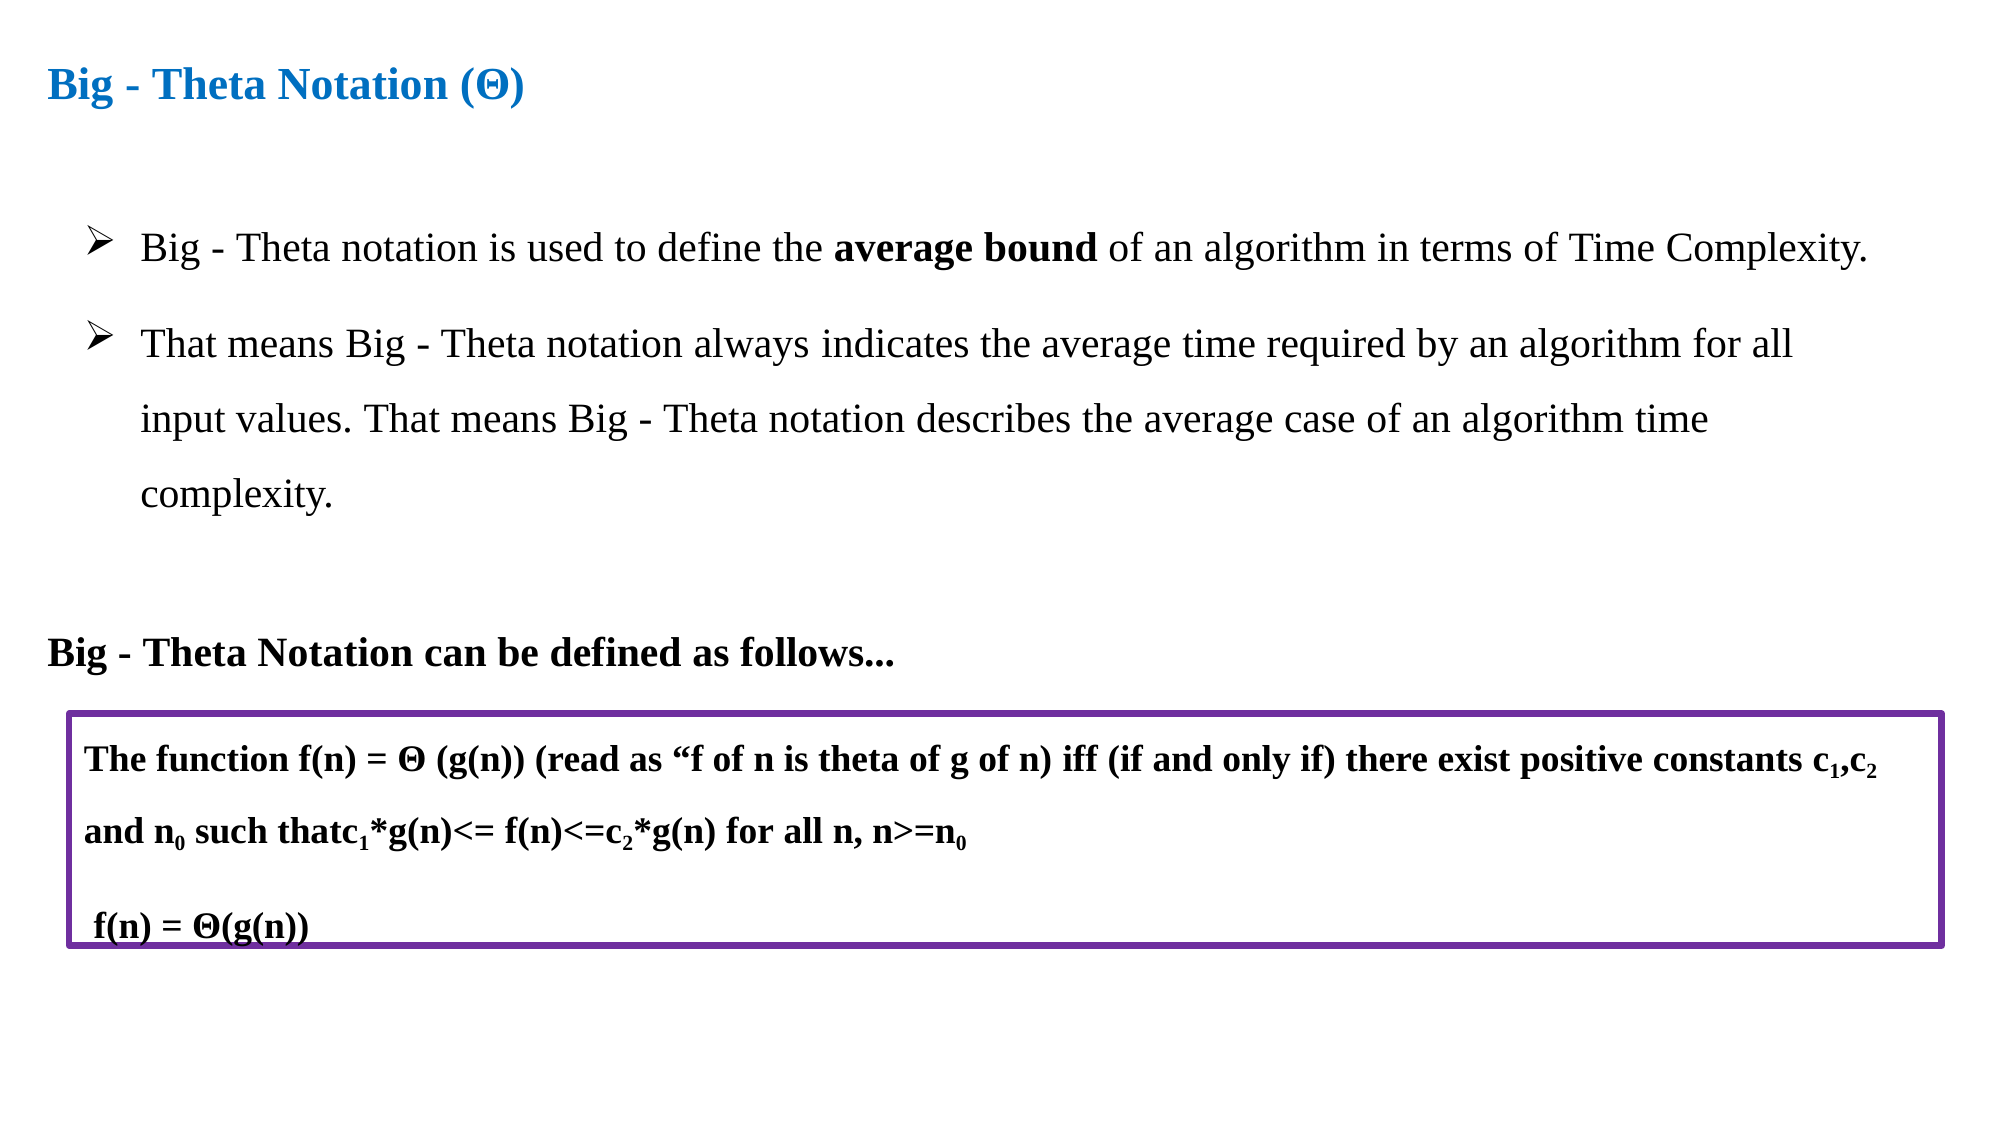

# Big - Theta Notation (Θ)
Big - Theta notation is used to define the average bound of an algorithm in terms of Time Complexity.
That means Big - Theta notation always indicates the average time required by an algorithm for all input values. That means Big - Theta notation describes the average case of an algorithm time complexity.

Big - Theta Notation can be defined as follows...
The function f(n) = Θ (g(n)) (read as “f of n is theta of g of n) iff (if and only if) there exist positive constants c1,c2
and n0 such thatc1*g(n)<= f(n)<=c2*g(n) for all n, n>=n0

f(n) = Θ(g(n))